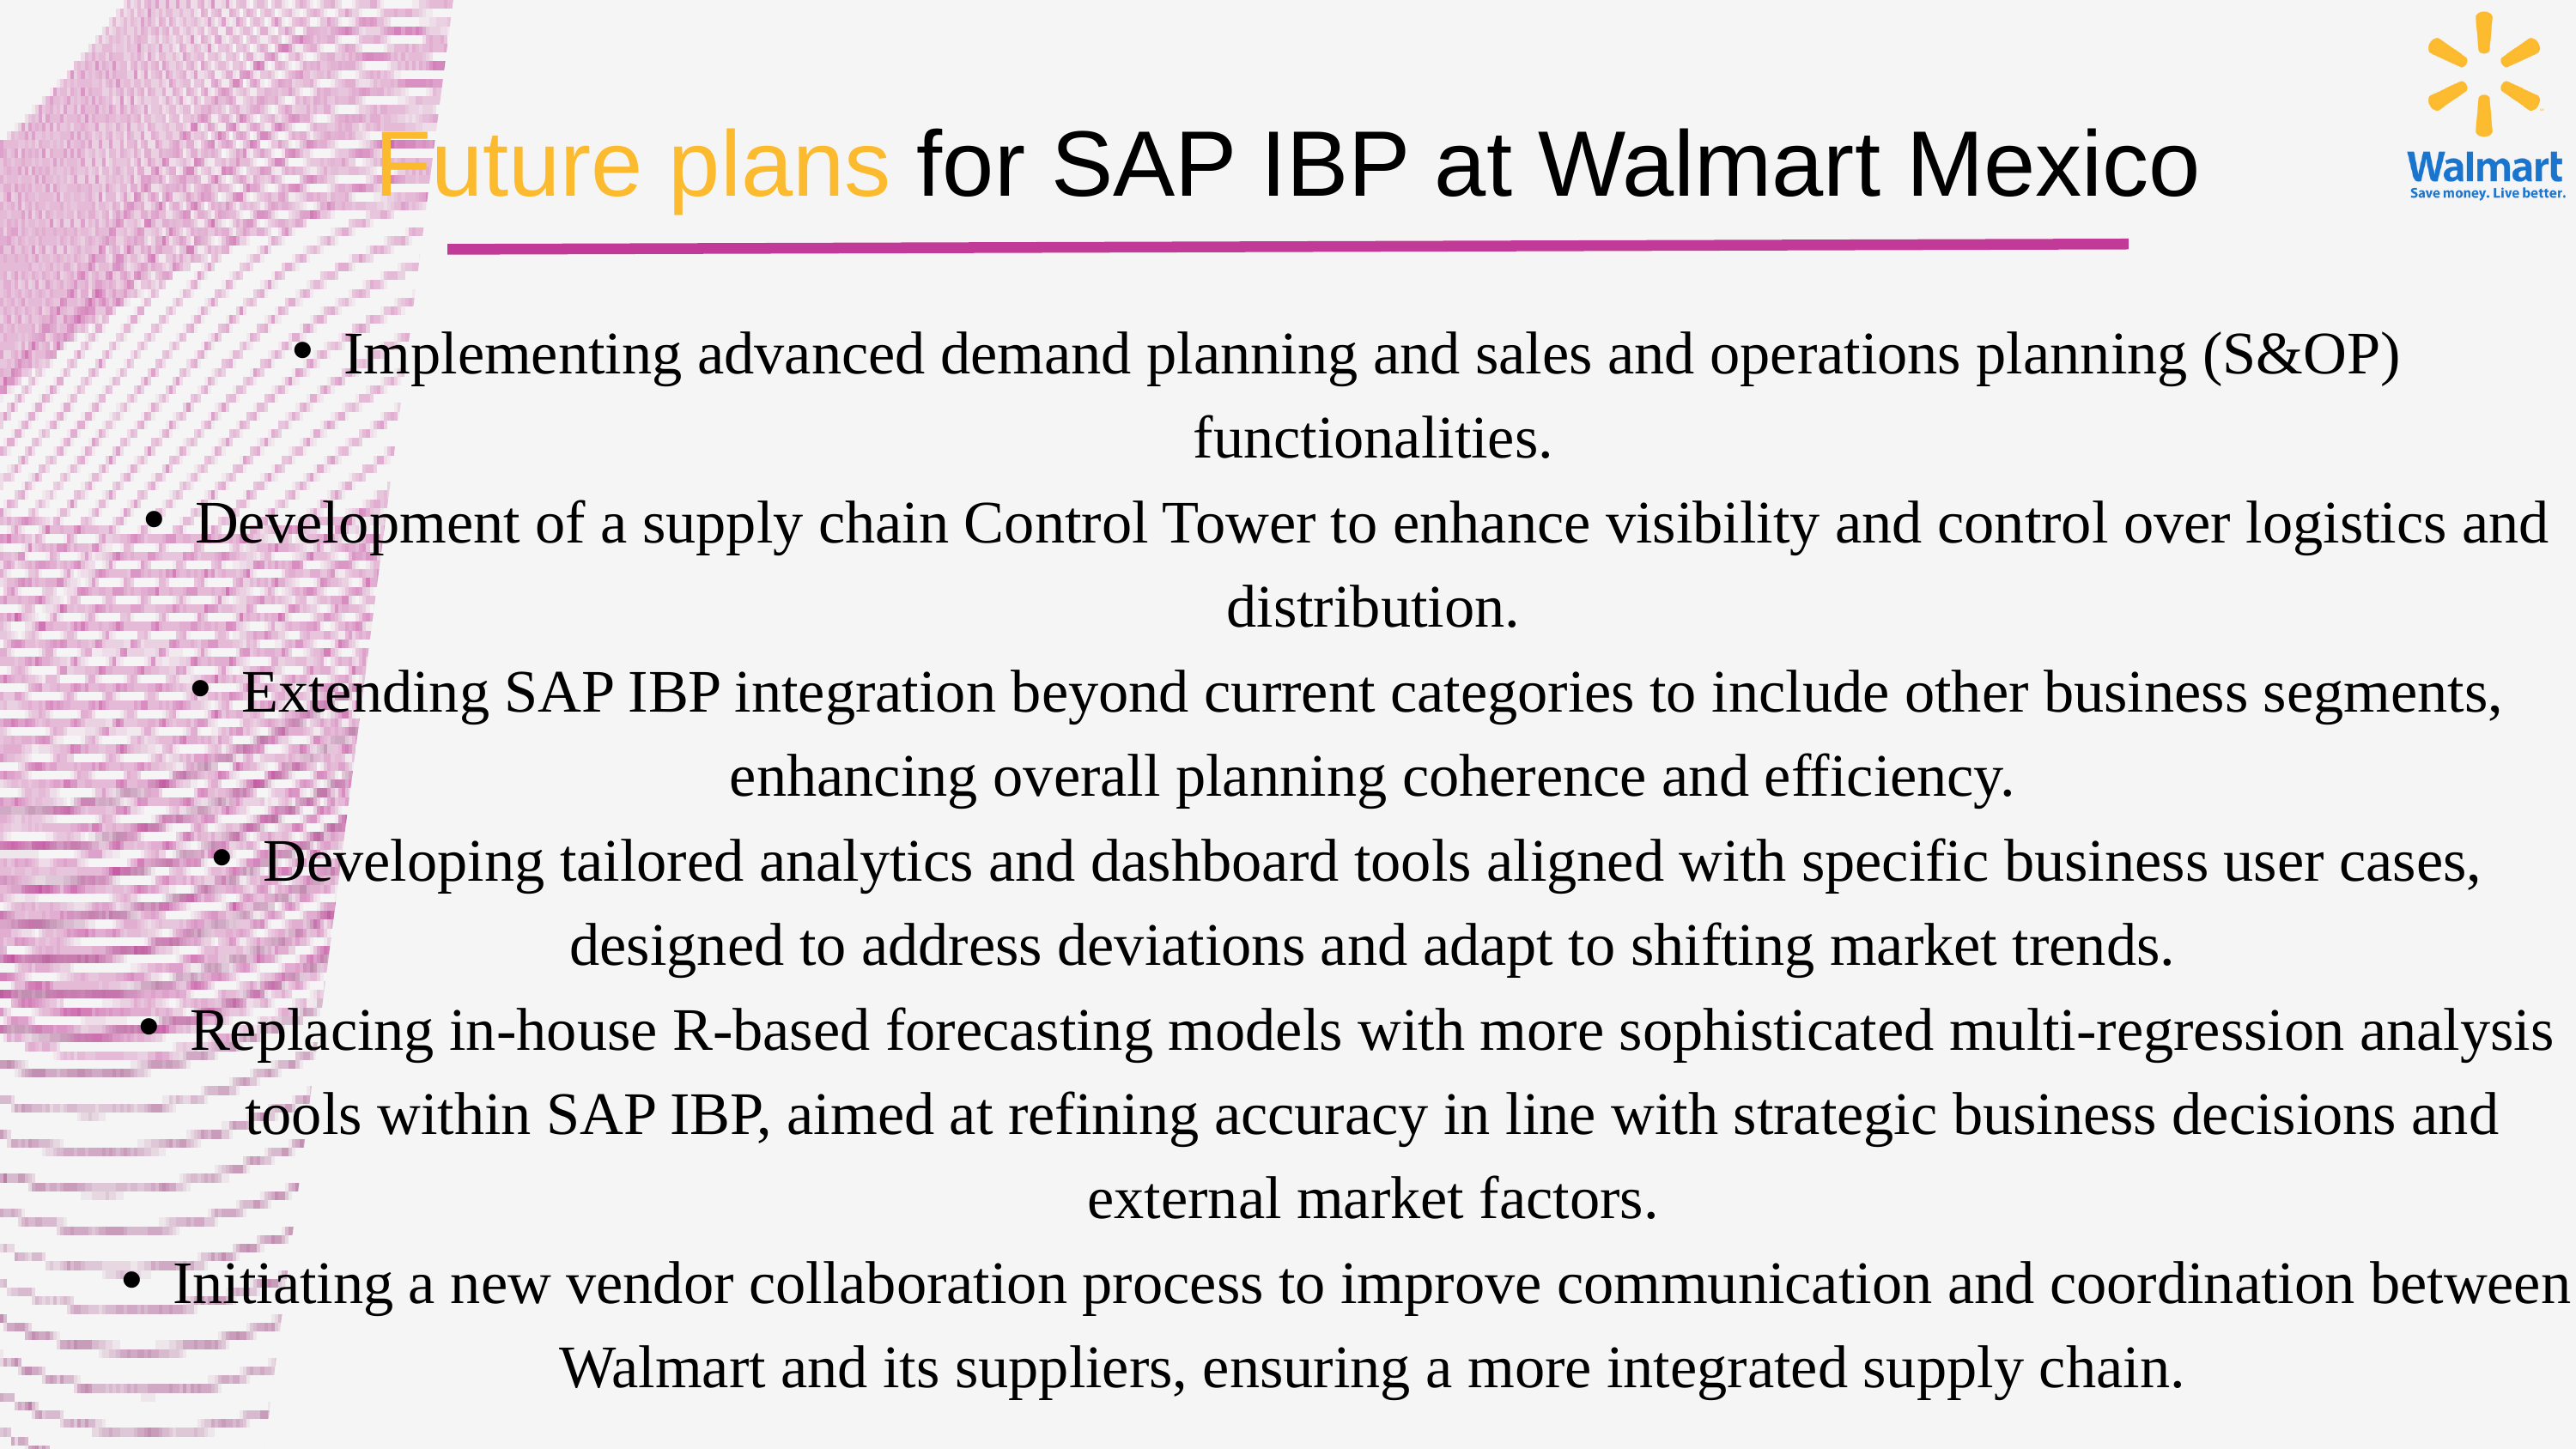

Future plans for SAP IBP at Walmart Mexico

Implementing advanced demand planning and sales and operations planning (S&OP) functionalities.
Development of a supply chain Control Tower to enhance visibility and control over logistics and distribution.
Extending SAP IBP integration beyond current categories to include other business segments, enhancing overall planning coherence and efficiency.
Developing tailored analytics and dashboard tools aligned with specific business user cases, designed to address deviations and adapt to shifting market trends.
Replacing in-house R-based forecasting models with more sophisticated multi-regression analysis tools within SAP IBP, aimed at refining accuracy in line with strategic business decisions and external market factors.
Initiating a new vendor collaboration process to improve communication and coordination between Walmart and its suppliers, ensuring a more integrated supply chain.